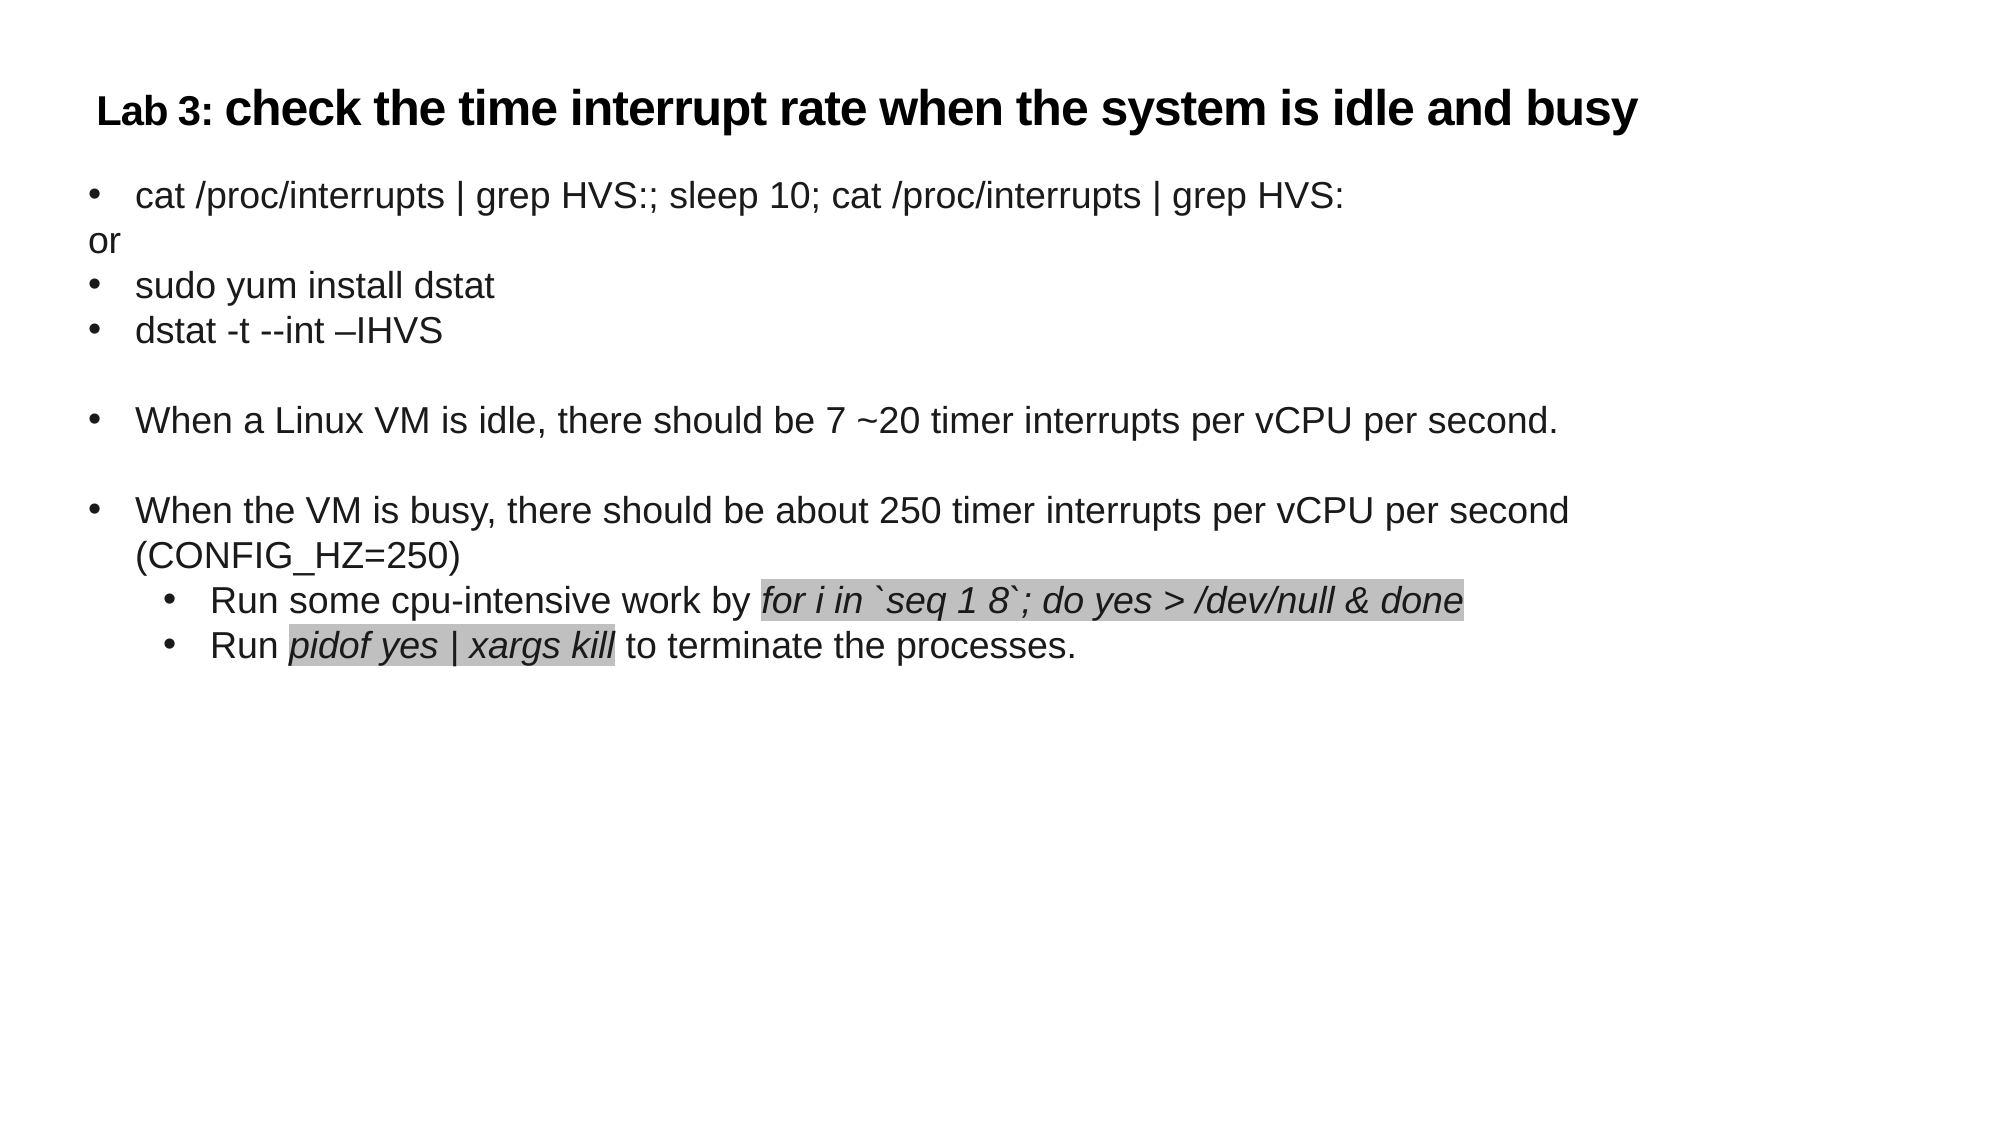

Lab 3: check the time interrupt rate when the system is idle and busy
cat /proc/interrupts | grep HVS:; sleep 10; cat /proc/interrupts | grep HVS:
or
sudo yum install dstat
dstat -t --int –IHVS

When a Linux VM is idle, there should be 7 ~20 timer interrupts per vCPU per second.

When the VM is busy, there should be about 250 timer interrupts per vCPU per second (CONFIG_HZ=250)
Run some cpu-intensive work by for i in `seq 1 8`; do yes > /dev/null & done
Run pidof yes | xargs kill to terminate the processes.